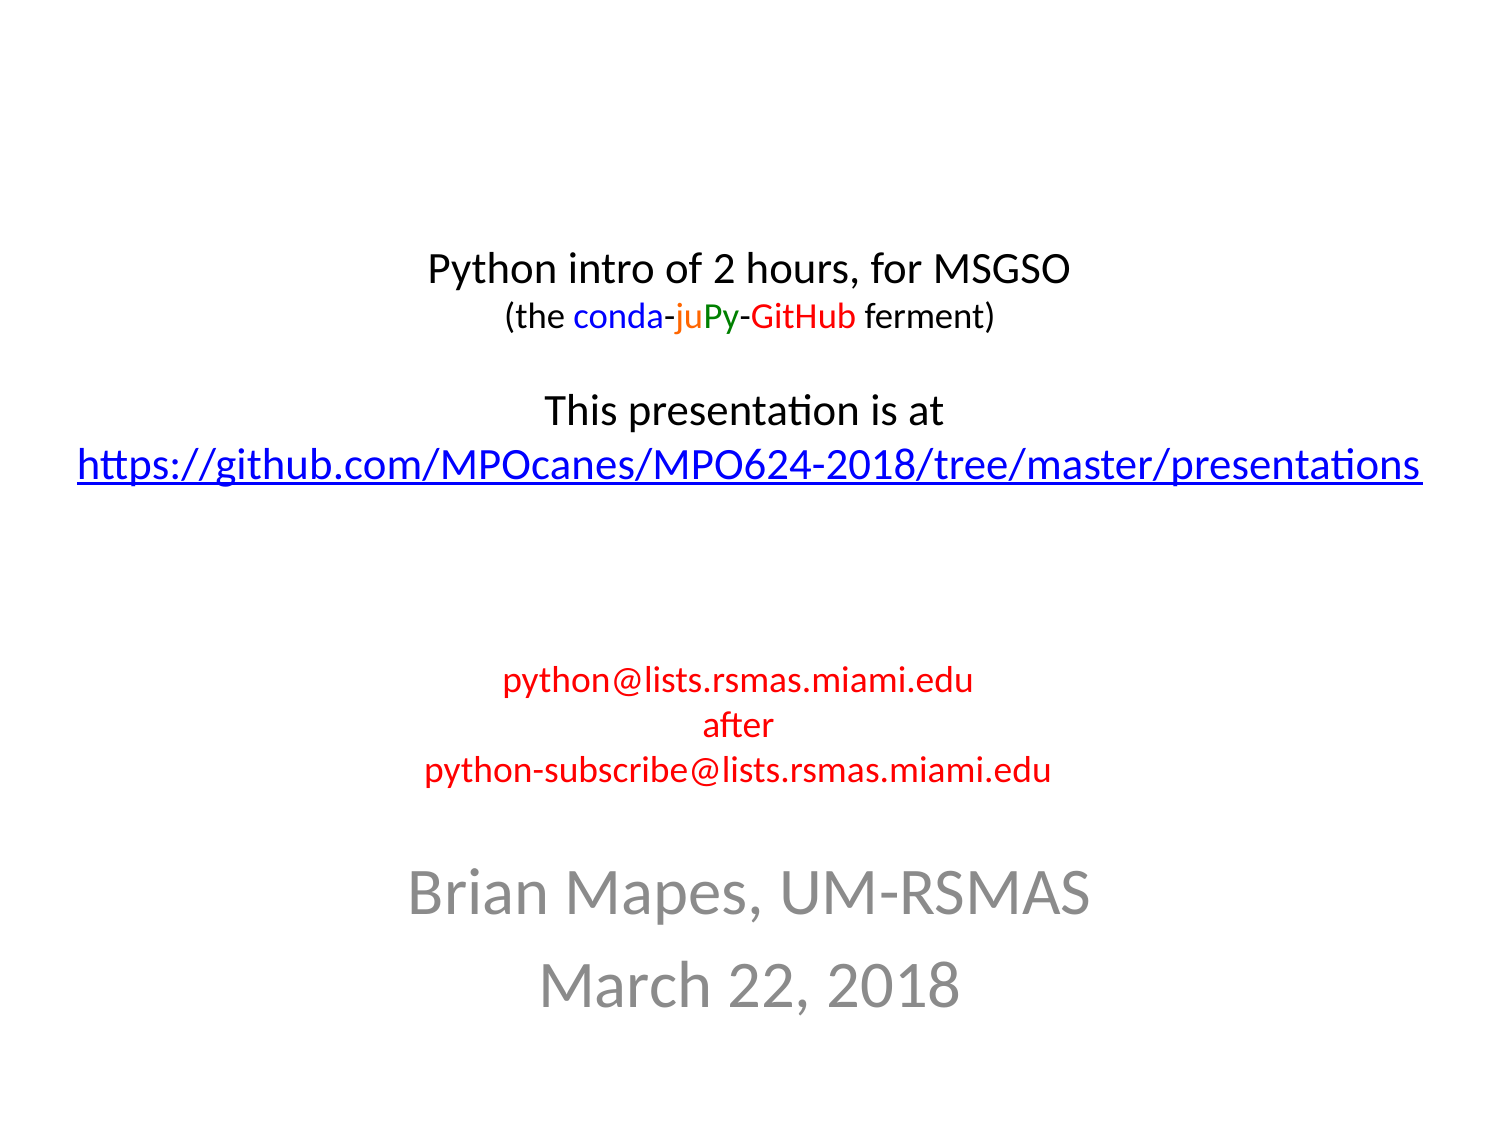

# Python intro of 2 hours, for MSGSO (the conda-juPy-GitHub ferment) This presentation is at https://github.com/MPOcanes/MPO624-2018/tree/master/presentations
python@lists.rsmas.miami.edu
after
python-subscribe@lists.rsmas.miami.edu
Brian Mapes, UM-RSMAS
March 22, 2018